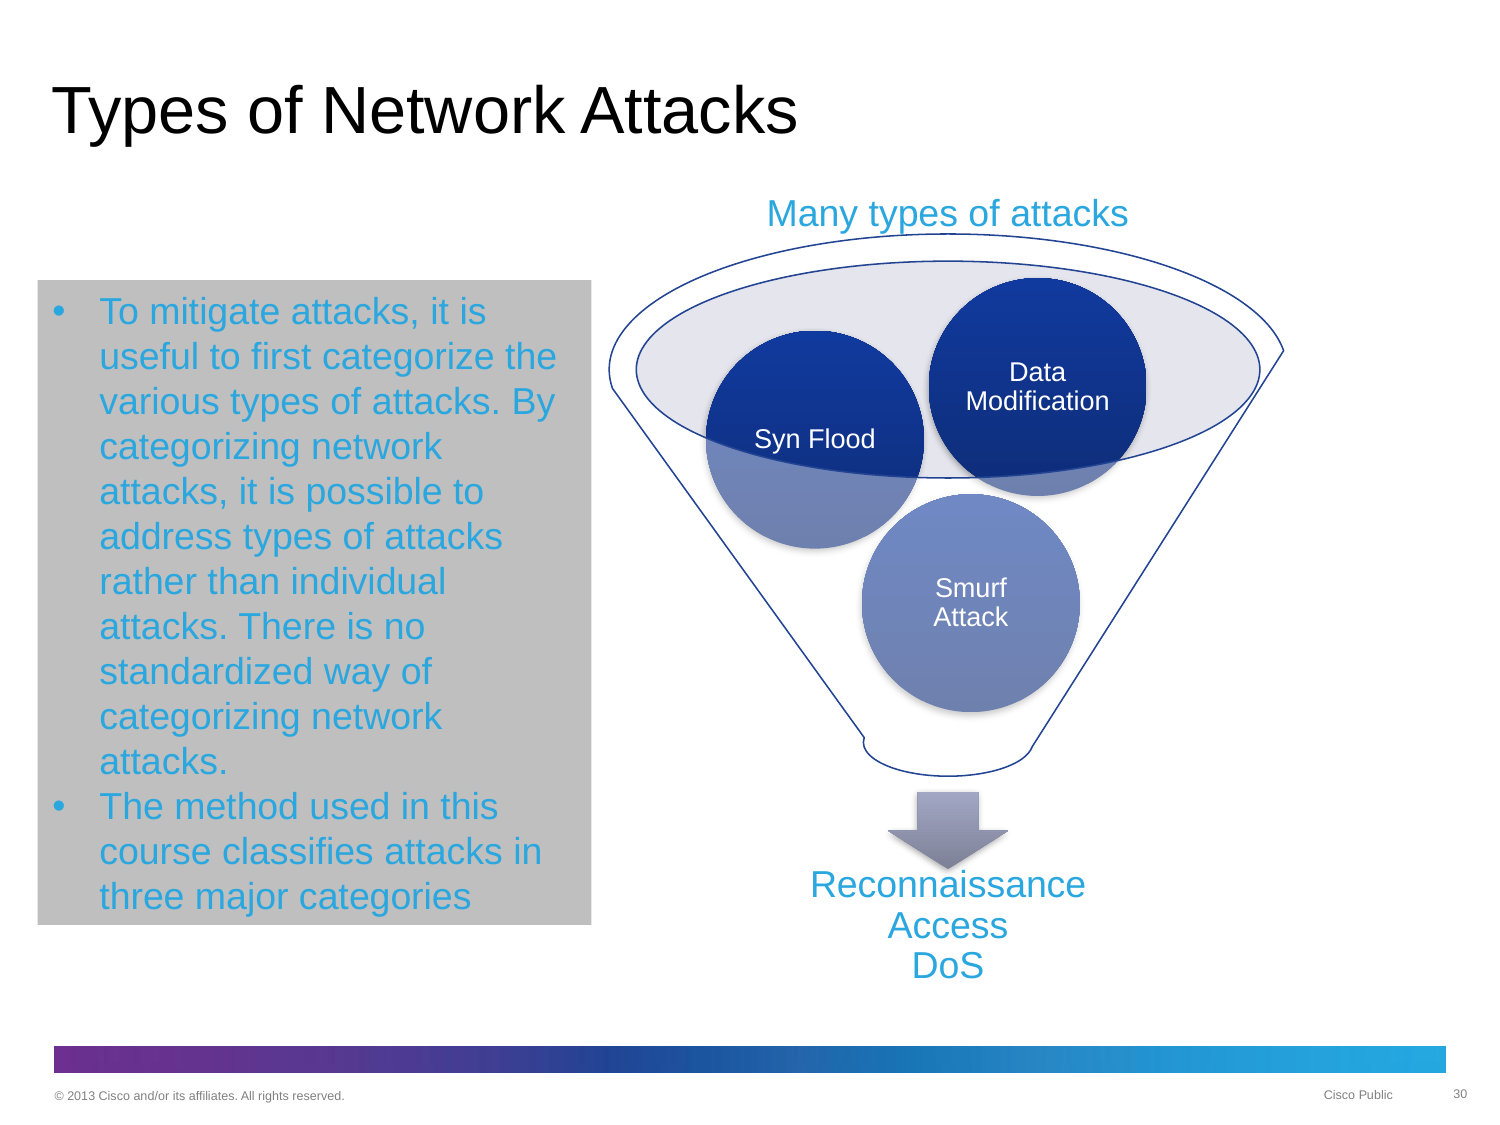

# Types of Network Attacks
Many types of attacks
Reconnaissance
Access
DoS
Smurf Attack
Syn Flood
Data Modification
To mitigate attacks, it is useful to first categorize the various types of attacks. By categorizing network attacks, it is possible to address types of attacks rather than individual attacks. There is no standardized way of categorizing network attacks.
The method used in this course classifies attacks in three major categories